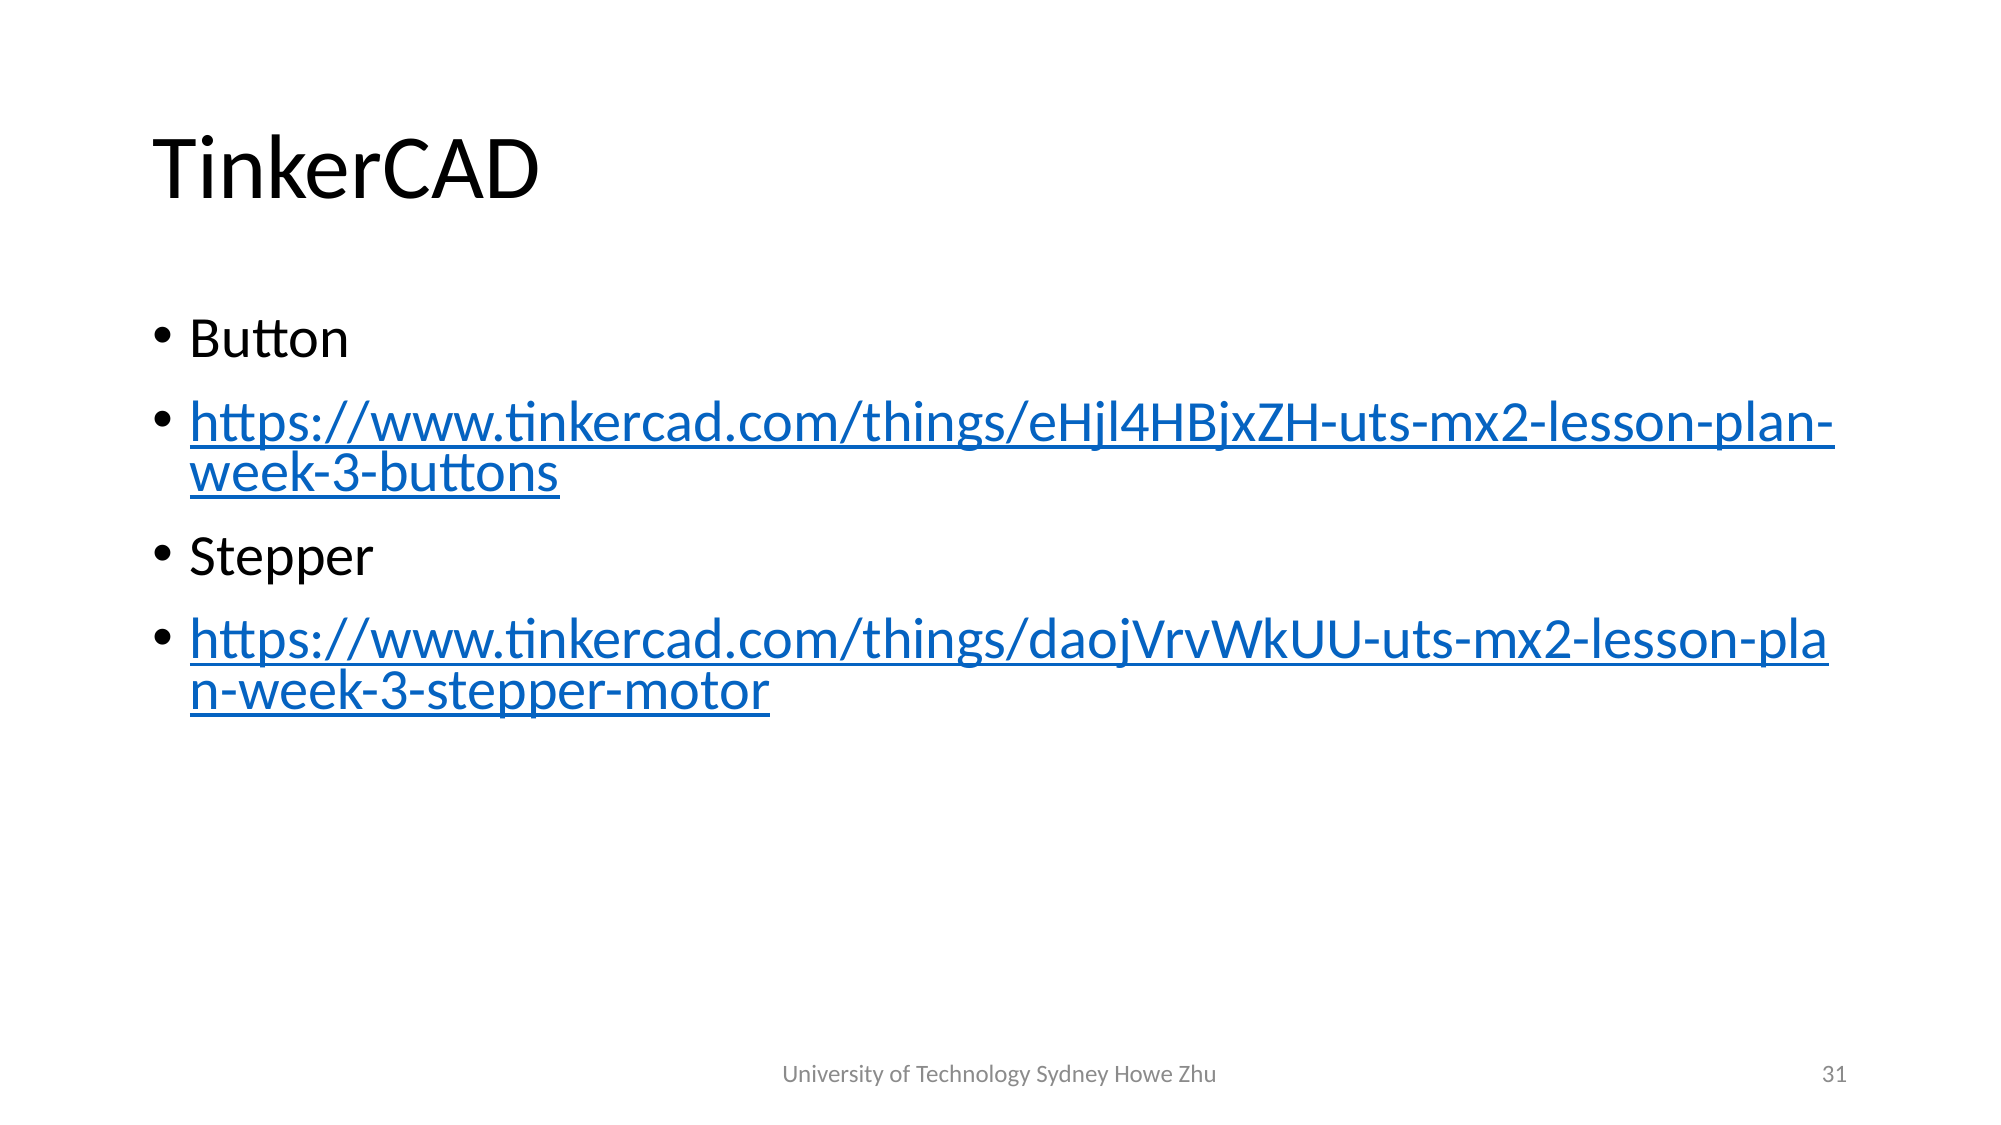

# TinkerCAD
Button
https://www.tinkercad.com/things/eHjl4HBjxZH-uts-mx2-lesson-plan-week-3-buttons
Stepper
https://www.tinkercad.com/things/daojVrvWkUU-uts-mx2-lesson-plan-week-3-stepper-motor
University of Technology Sydney Howe Zhu
31